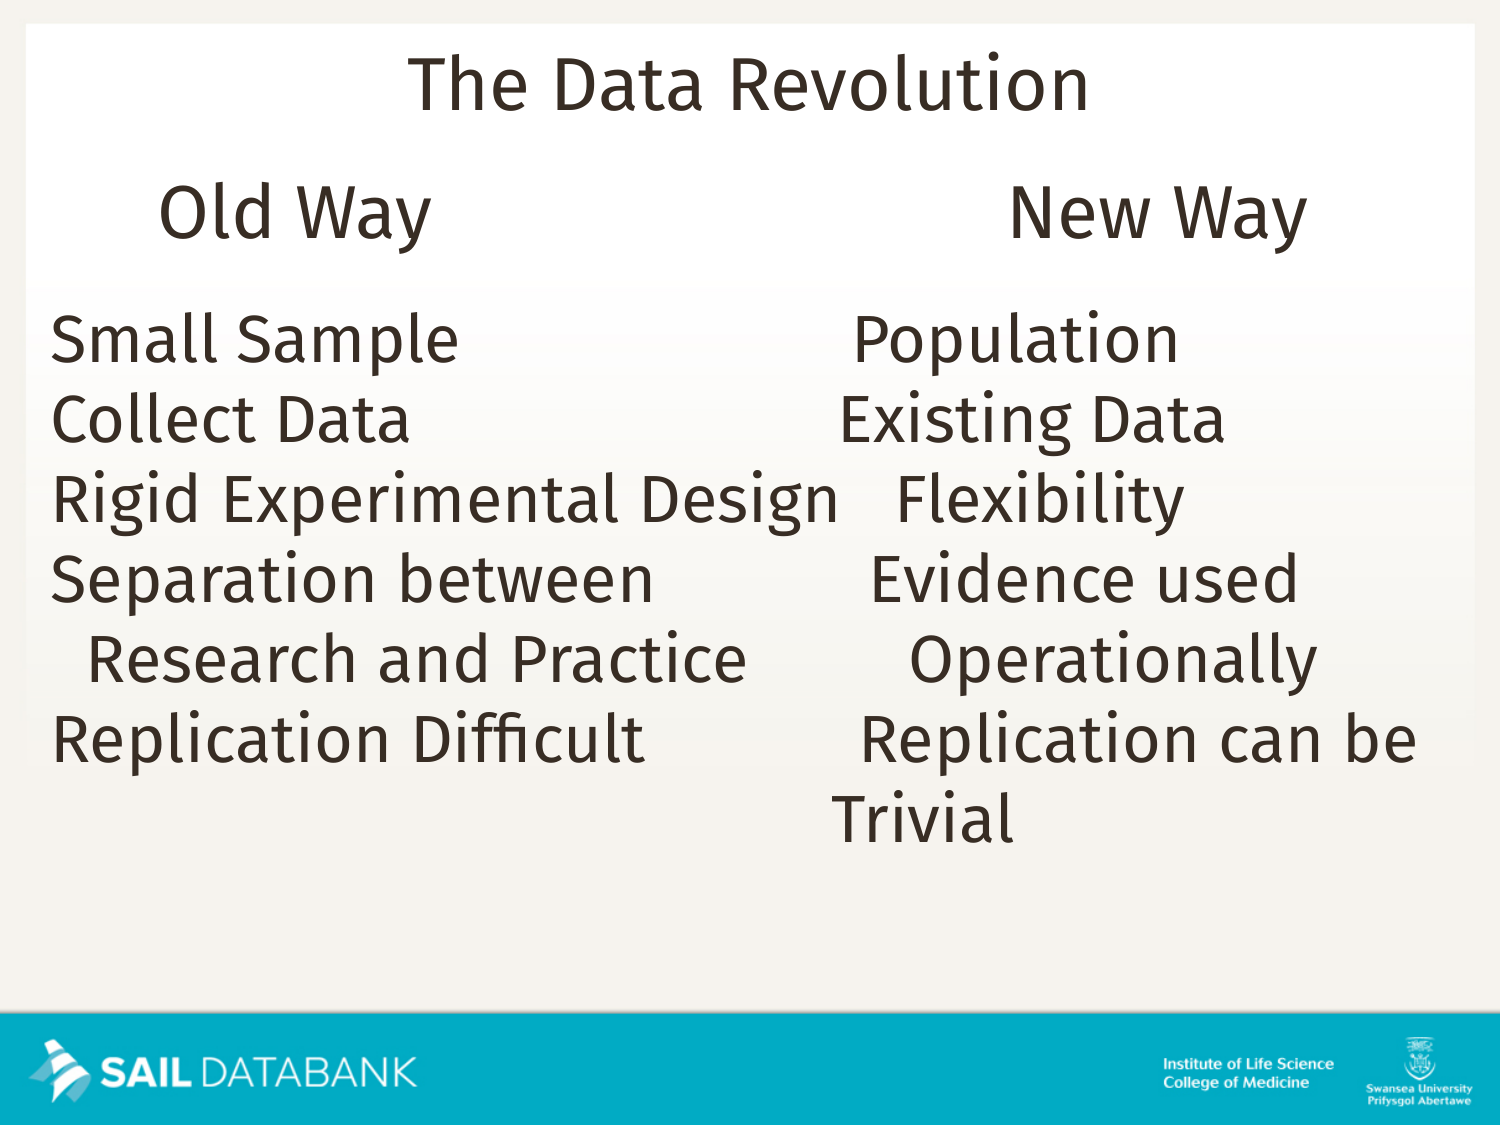

The Data Revolution
Old Way
New Way
Small Sample                      Population
Collect Data                        Existing Data
Rigid Experimental Design   Flexibility
Separation between            Evidence used
  Research and Practice         Operationally
Replication Difficult            Replication can be
                                            Trivial